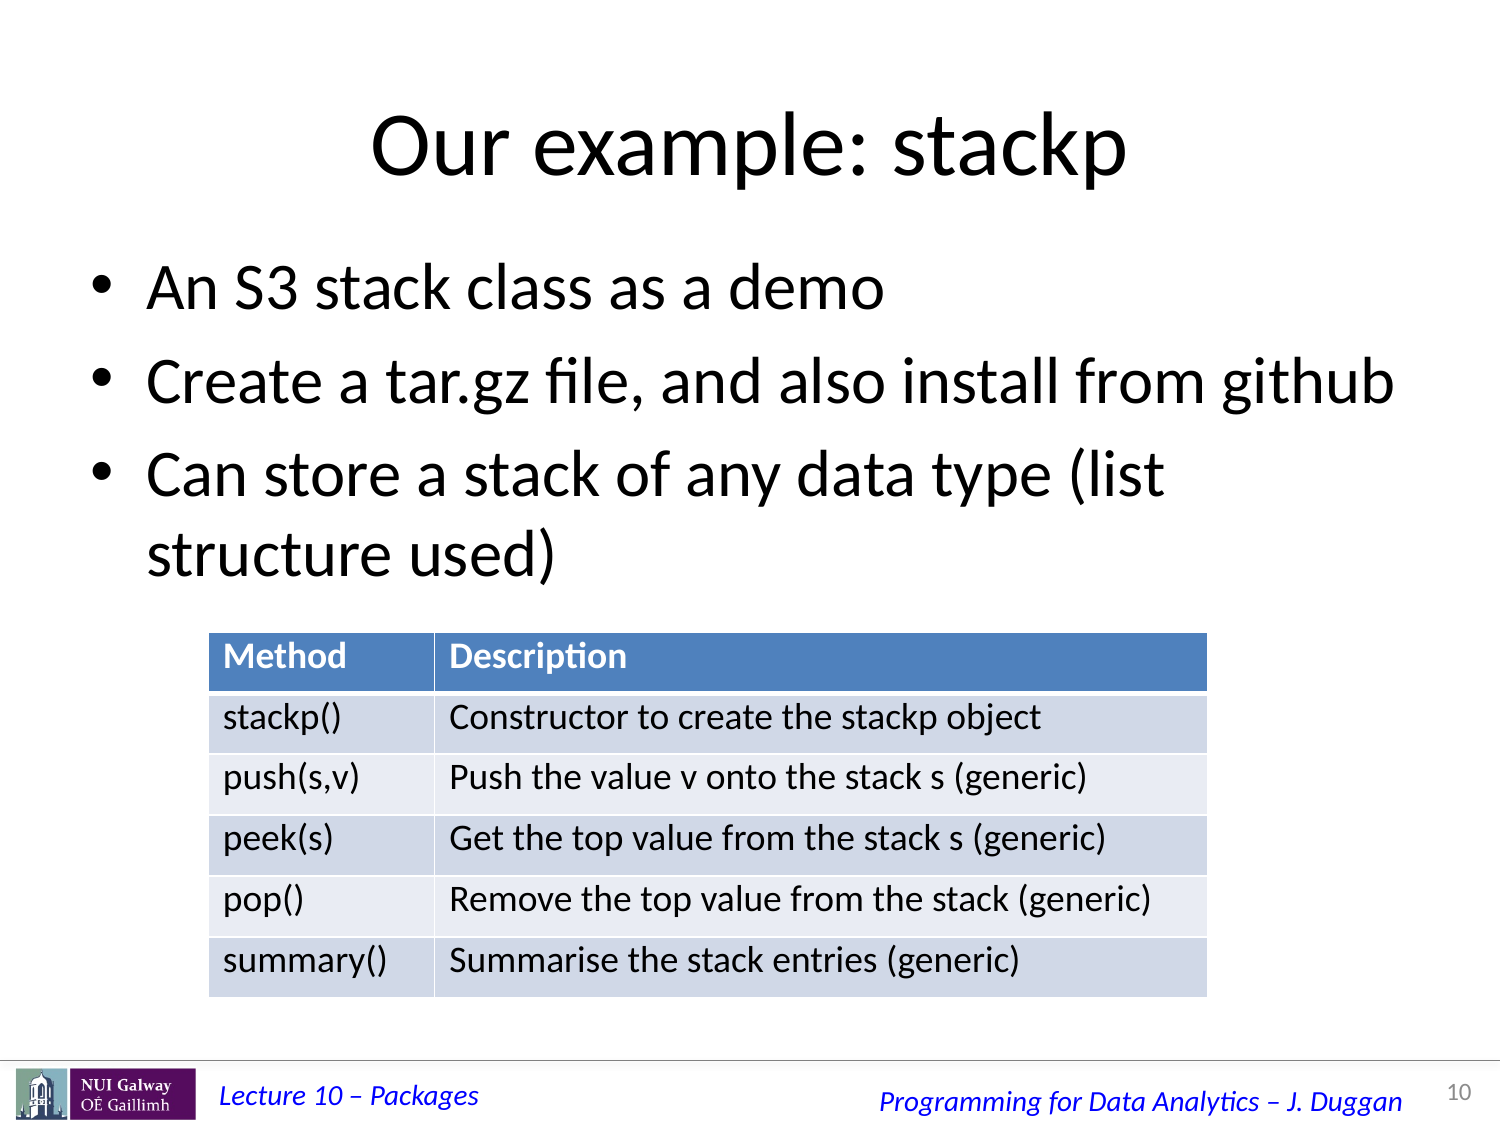

# Our example: stackp
An S3 stack class as a demo
Create a tar.gz file, and also install from github
Can store a stack of any data type (list structure used)
| Method | Description |
| --- | --- |
| stackp() | Constructor to create the stackp object |
| push(s,v) | Push the value v onto the stack s (generic) |
| peek(s) | Get the top value from the stack s (generic) |
| pop() | Remove the top value from the stack (generic) |
| summary() | Summarise the stack entries (generic) |
10